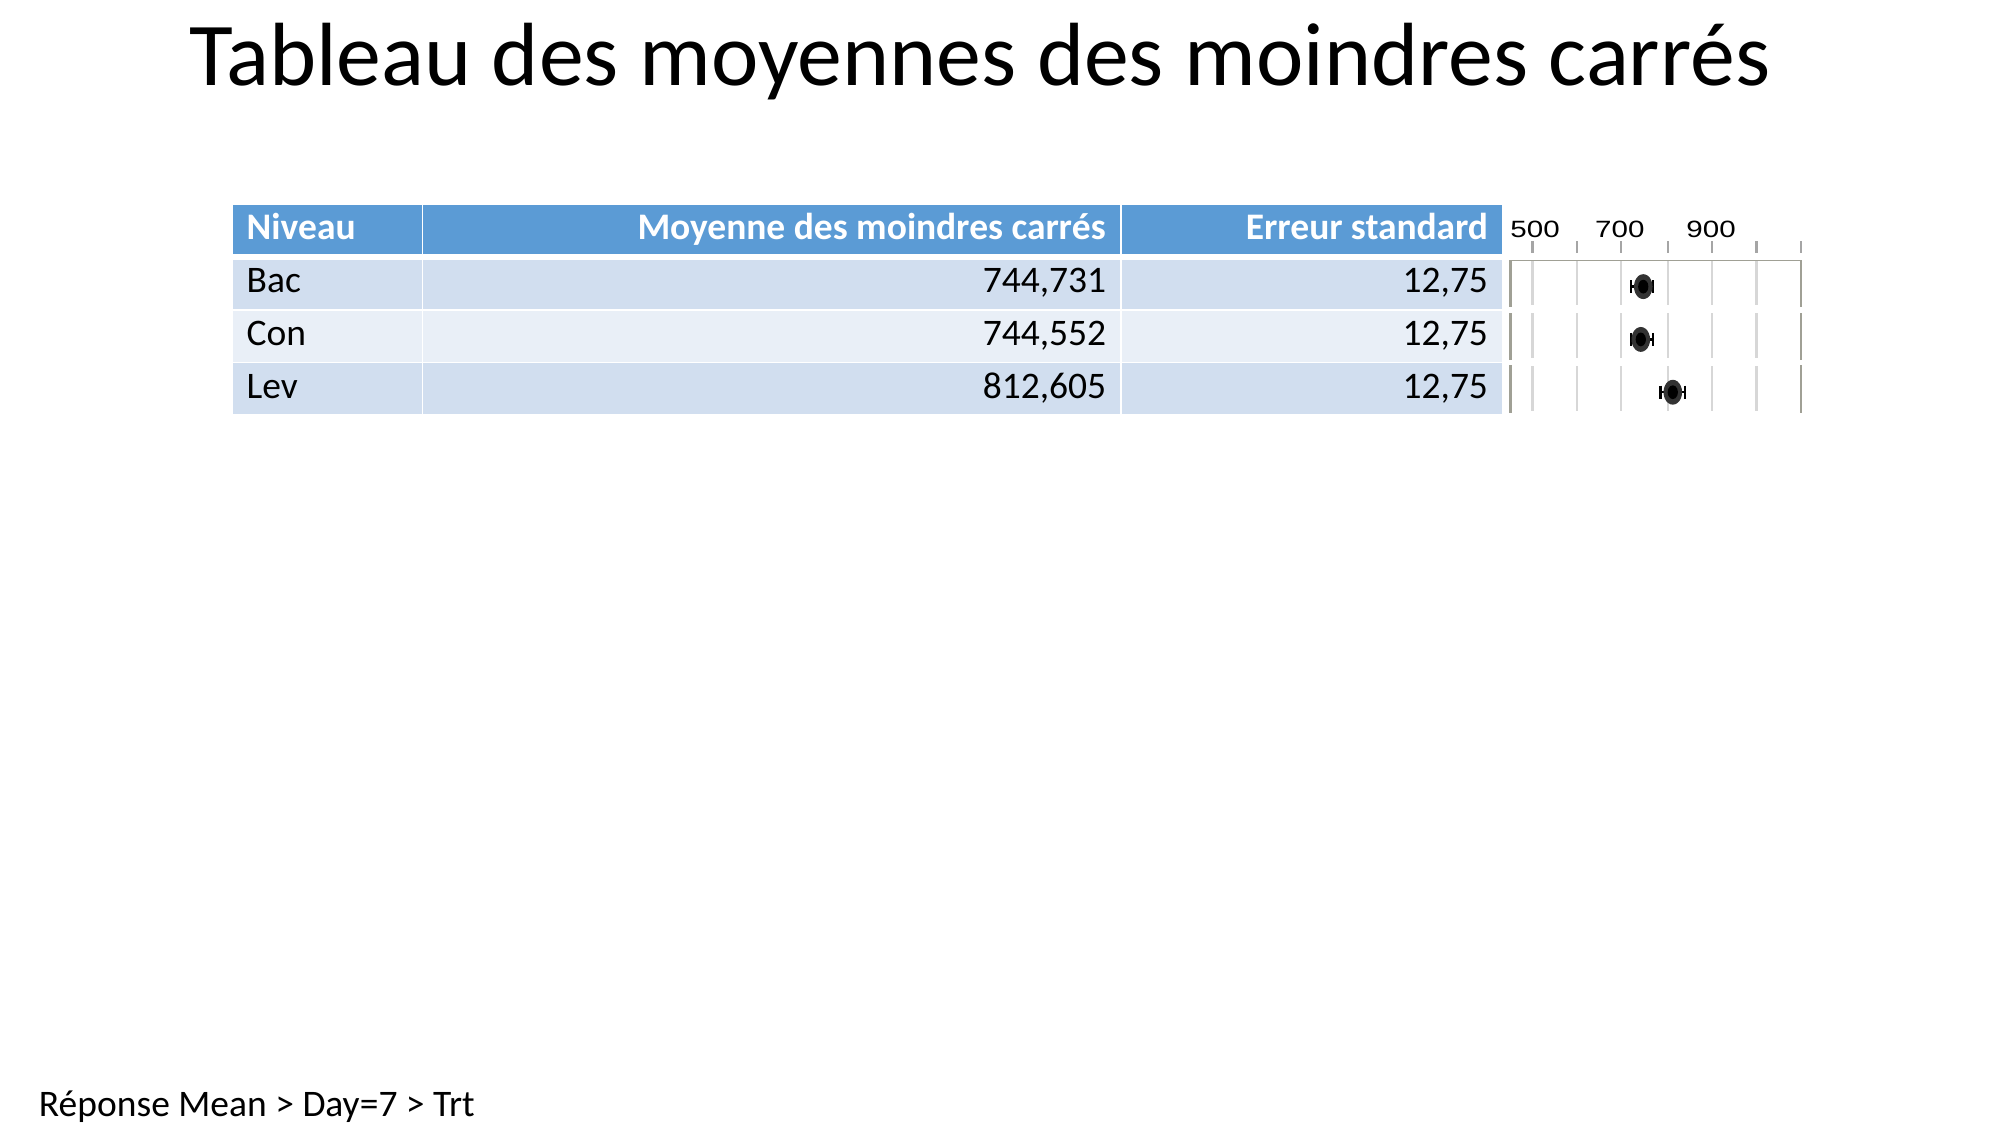

# Tableau des moyennes des moindres carrés
| Niveau | Moyenne des moindres carrés | Erreur standard |  |
| --- | --- | --- | --- |
| Bac | 744,731 | 12,75 |  |
| Con | 744,552 | 12,75 |  |
| Lev | 812,605 | 12,75 |  |
Réponse Mean > Day=7 > Trt